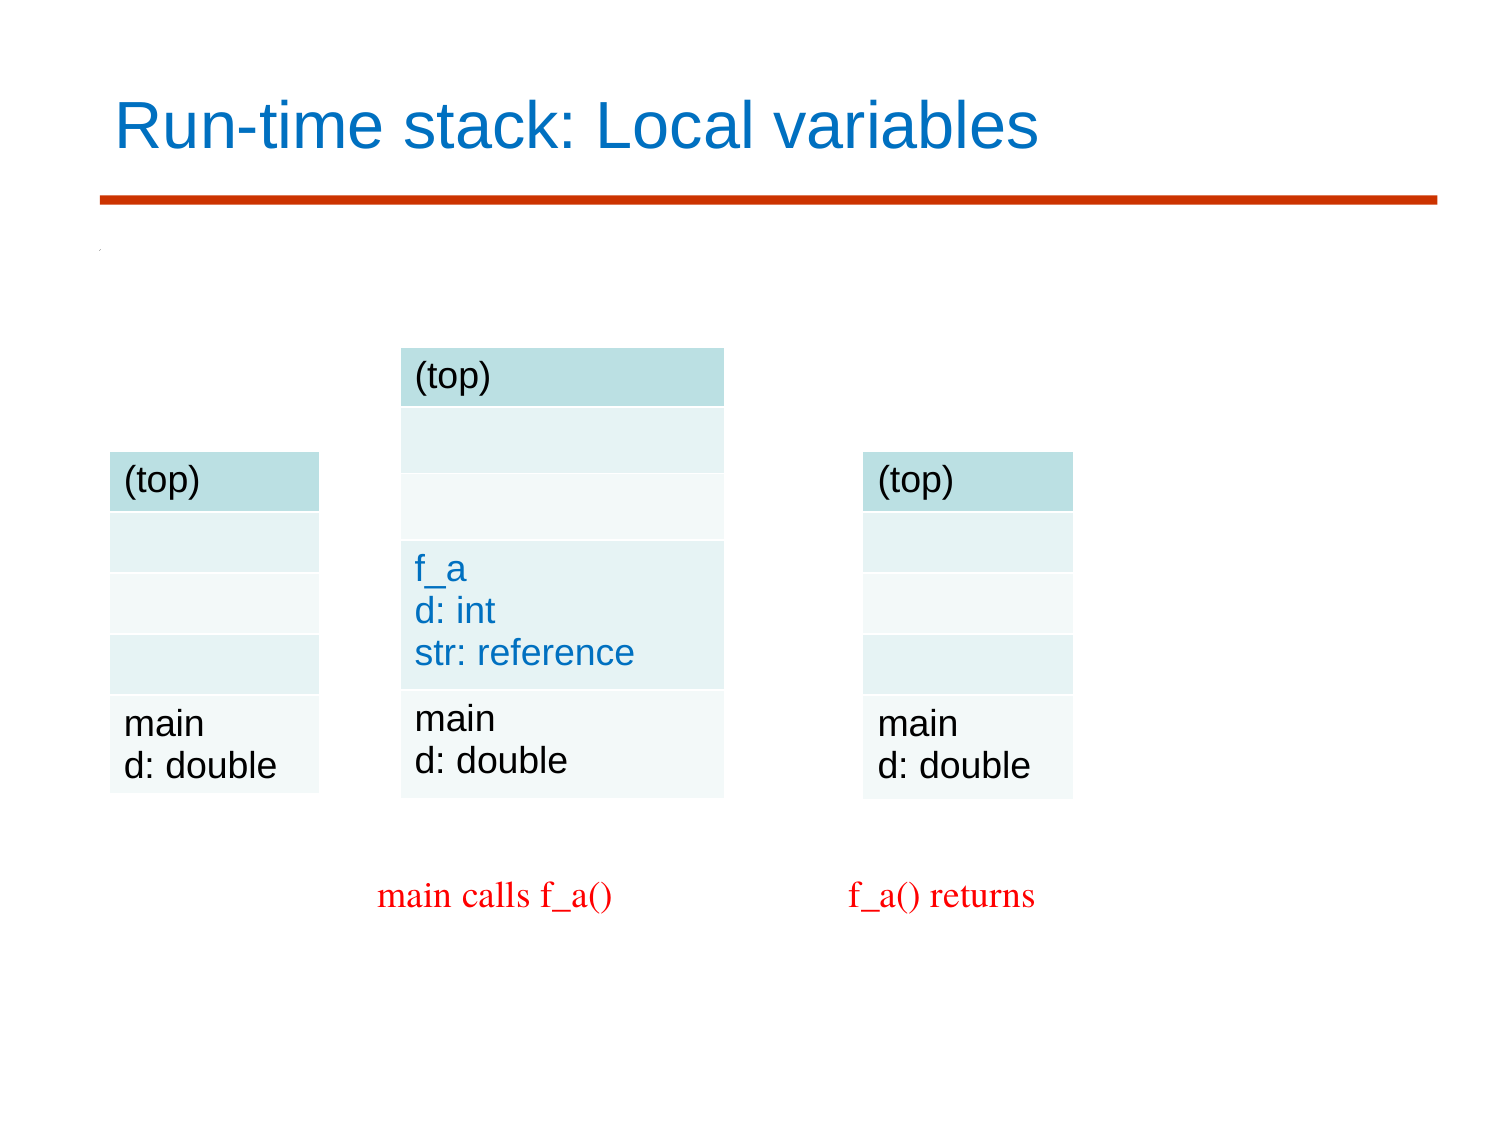

Run-time stack: Local variables
| (top) |
| --- |
|  |
|  |
| f\_a d: int str: reference |
| main d: double |
| (top) |
| --- |
|  |
|  |
|  |
| main d: double |
| (top) |
| --- |
|  |
|  |
|  |
| main d: double |
main calls f_a()
 f_a() returns